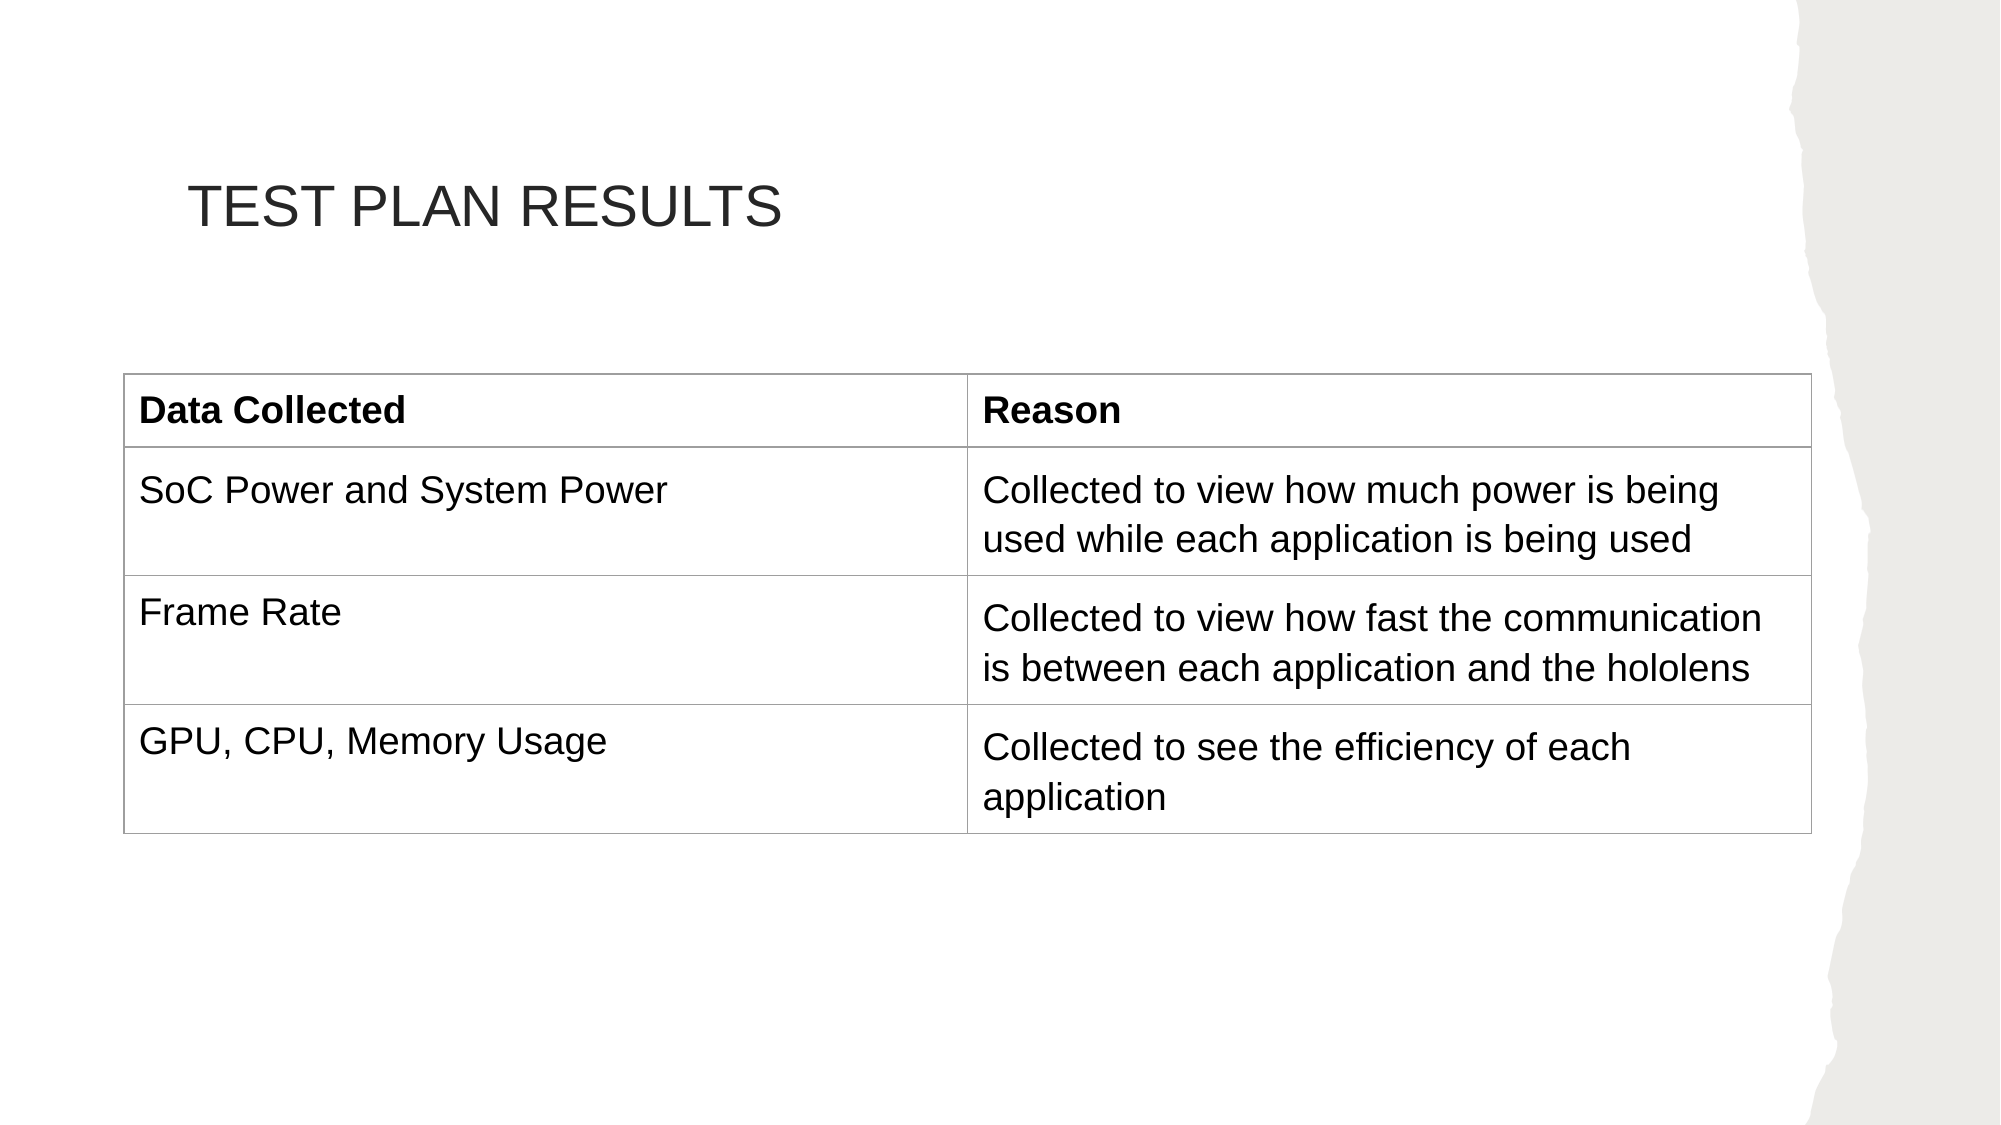

# TEST PLAN RESULTS
| Data Collected | Reason |
| --- | --- |
| SoC Power and System Power | Collected to view how much power is being used while each application is being used |
| Frame Rate | Collected to view how fast the communication is between each application and the hololens |
| GPU, CPU, Memory Usage | Collected to see the efficiency of each application |